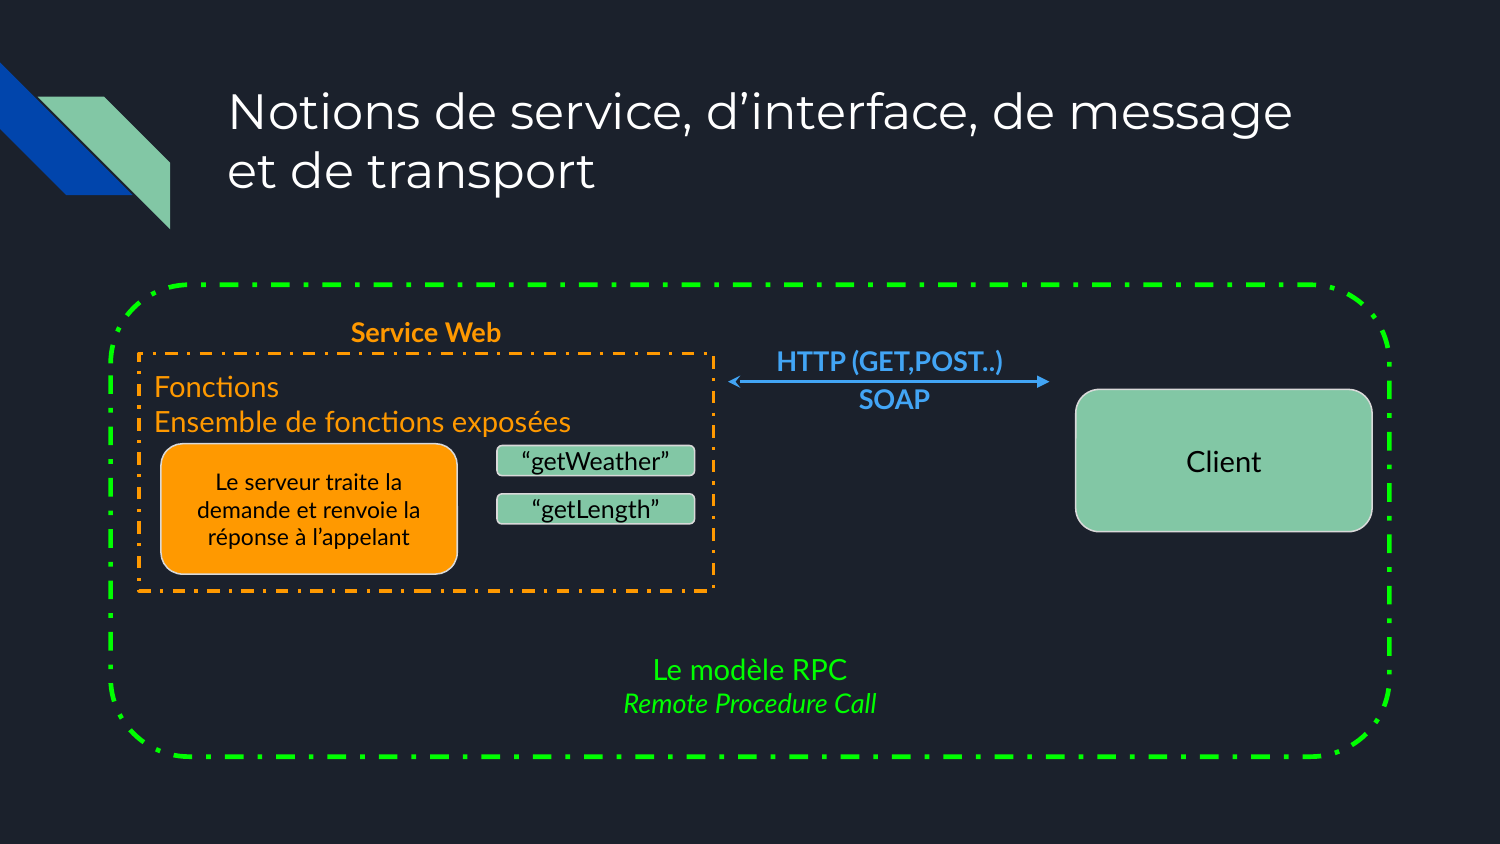

# Notions de service, d’interface, de message et de transport
Le modèle RPC
Remote Procedure Call
Service Web
HTTP (GET,POST..)
Fonctions
Ensemble de fonctions exposées
SOAP
Client
Le serveur traite la demande et renvoie la réponse à l’appelant
“getWeather”
“getLength”